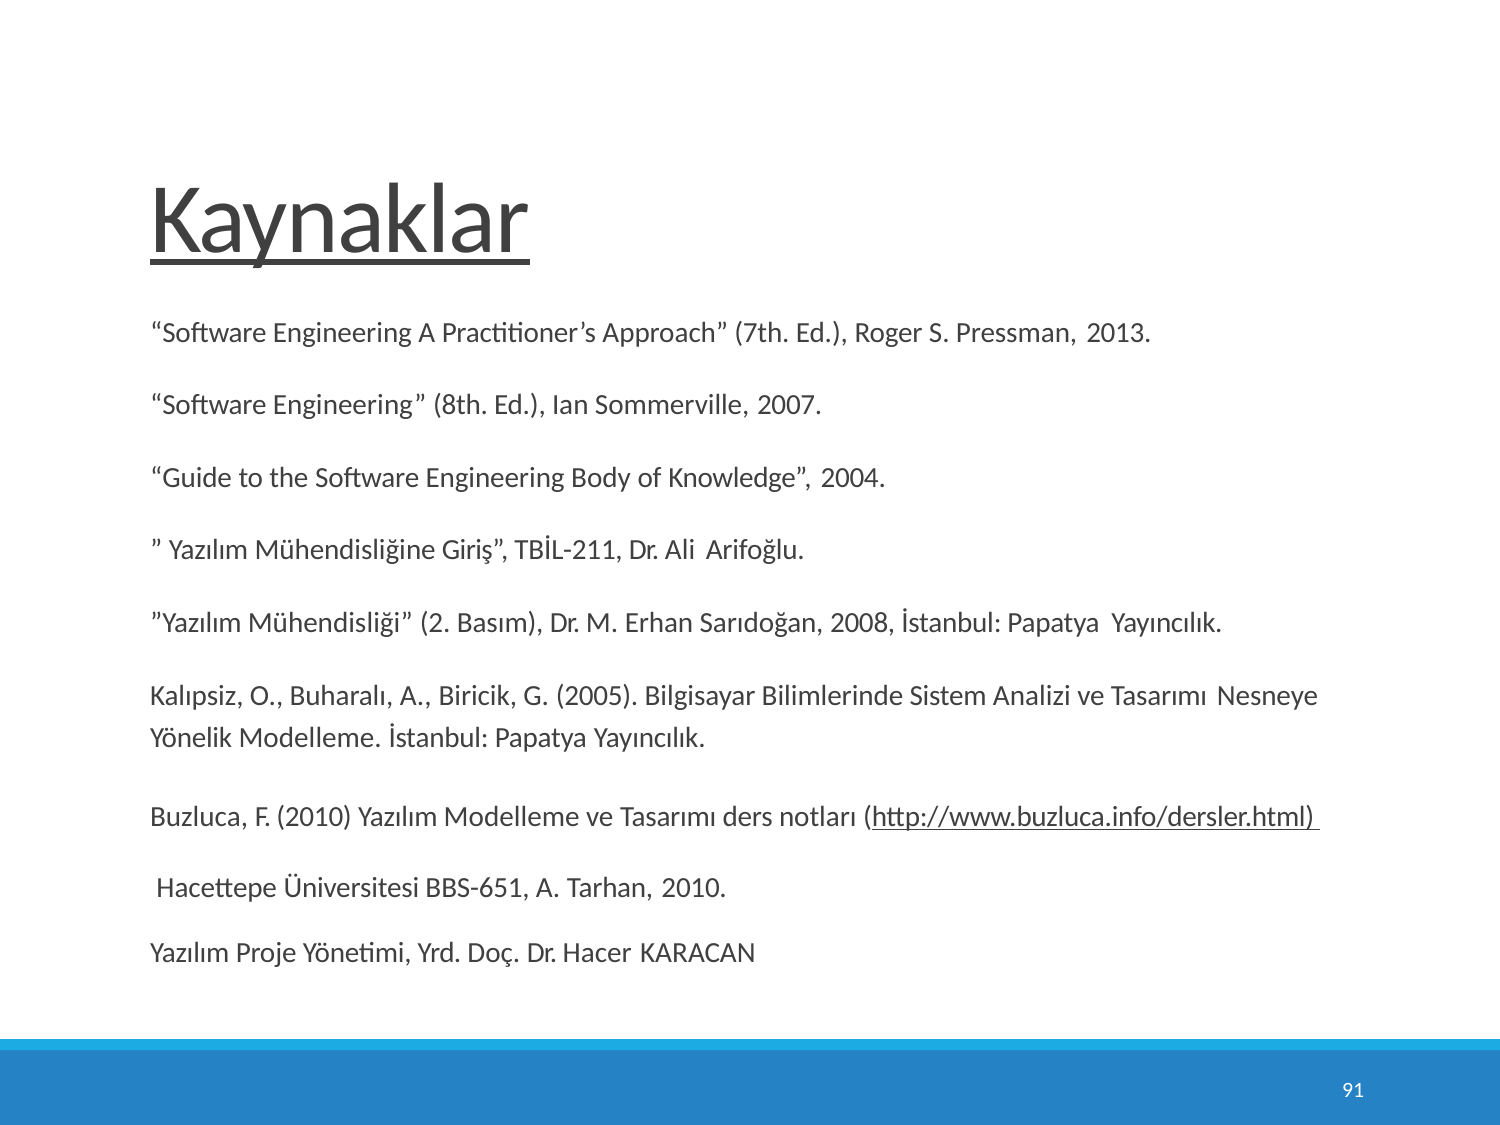

# Kaynaklar
“Software Engineering A Practitioner’s Approach” (7th. Ed.), Roger S. Pressman, 2013.

“Software Engineering” (8th. Ed.), Ian Sommerville, 2007.

“Guide to the Software Engineering Body of Knowledge”, 2004.

” Yazılım Mühendisliğine Giriş”, TBİL-211, Dr. Ali Arifoğlu.

”Yazılım Mühendisliği” (2. Basım), Dr. M. Erhan Sarıdoğan, 2008, İstanbul: Papatya Yayıncılık.

Kalıpsiz, O., Buharalı, A., Biricik, G. (2005). Bilgisayar Bilimlerinde Sistem Analizi ve Tasarımı Nesneye
Yönelik Modelleme. İstanbul: Papatya Yayıncılık.
Buzluca, F. (2010) Yazılım Modelleme ve Tasarımı ders notları (http://www.buzluca.info/dersler.html)  Hacettepe Üniversitesi BBS-651, A. Tarhan, 2010.

Yazılım Proje Yönetimi, Yrd. Doç. Dr. Hacer KARACAN
91